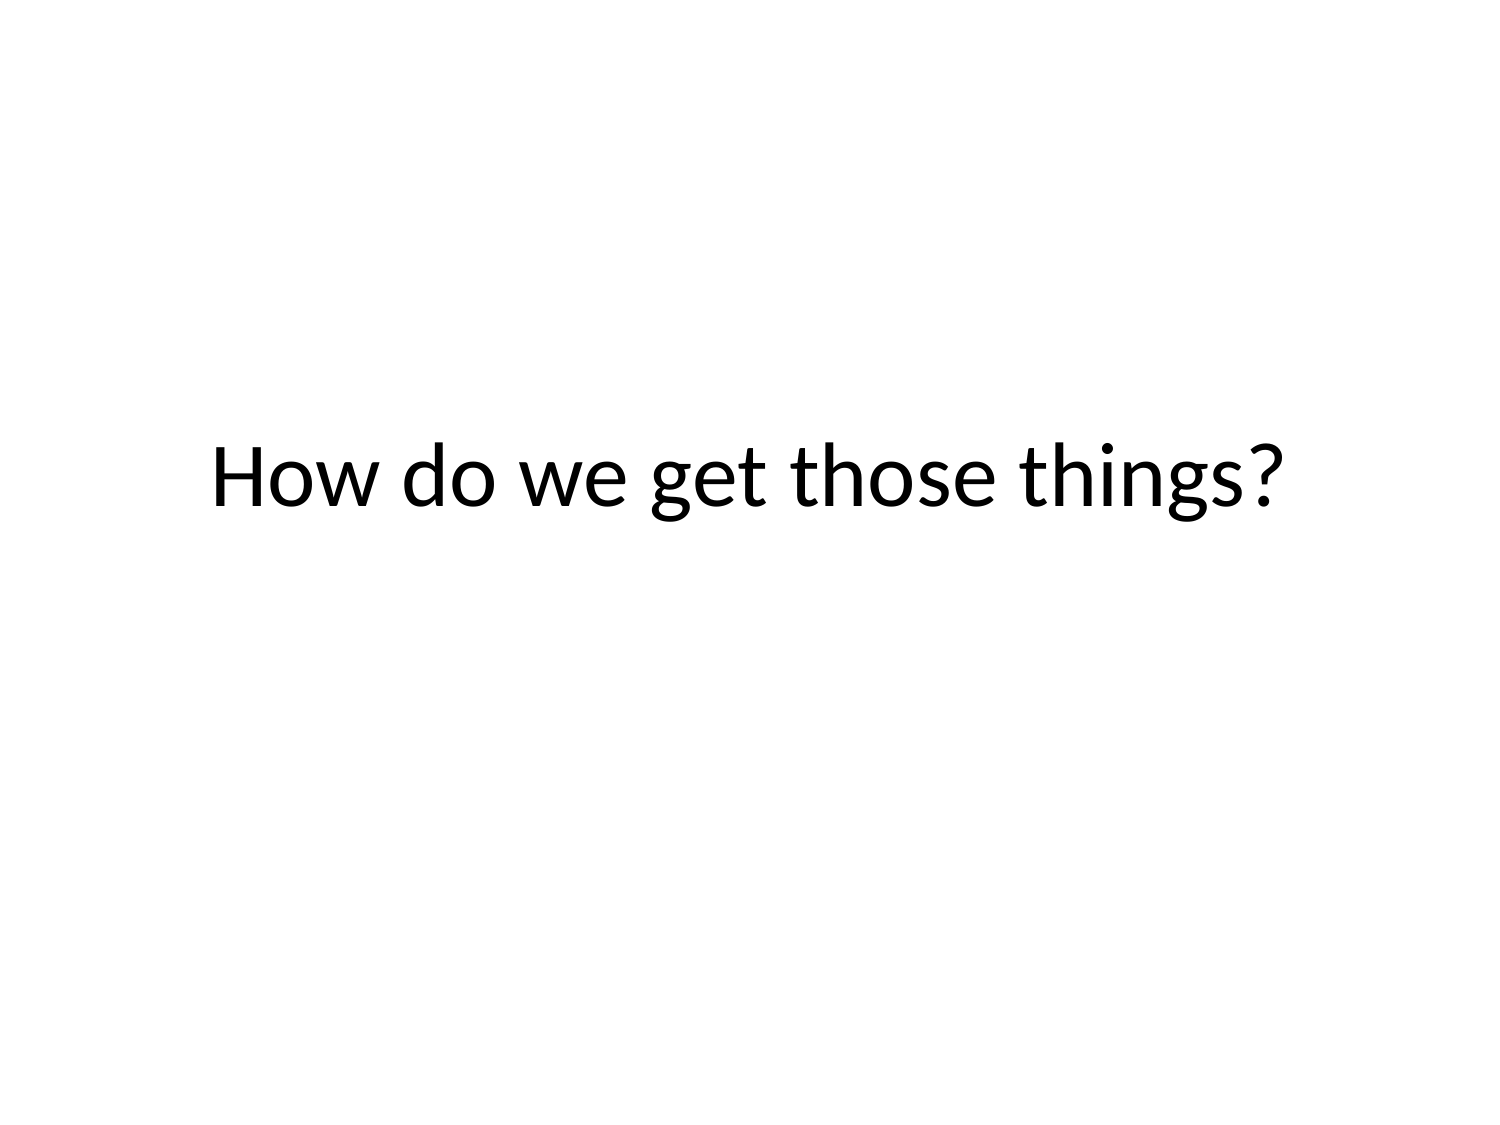

# How do we get those things?